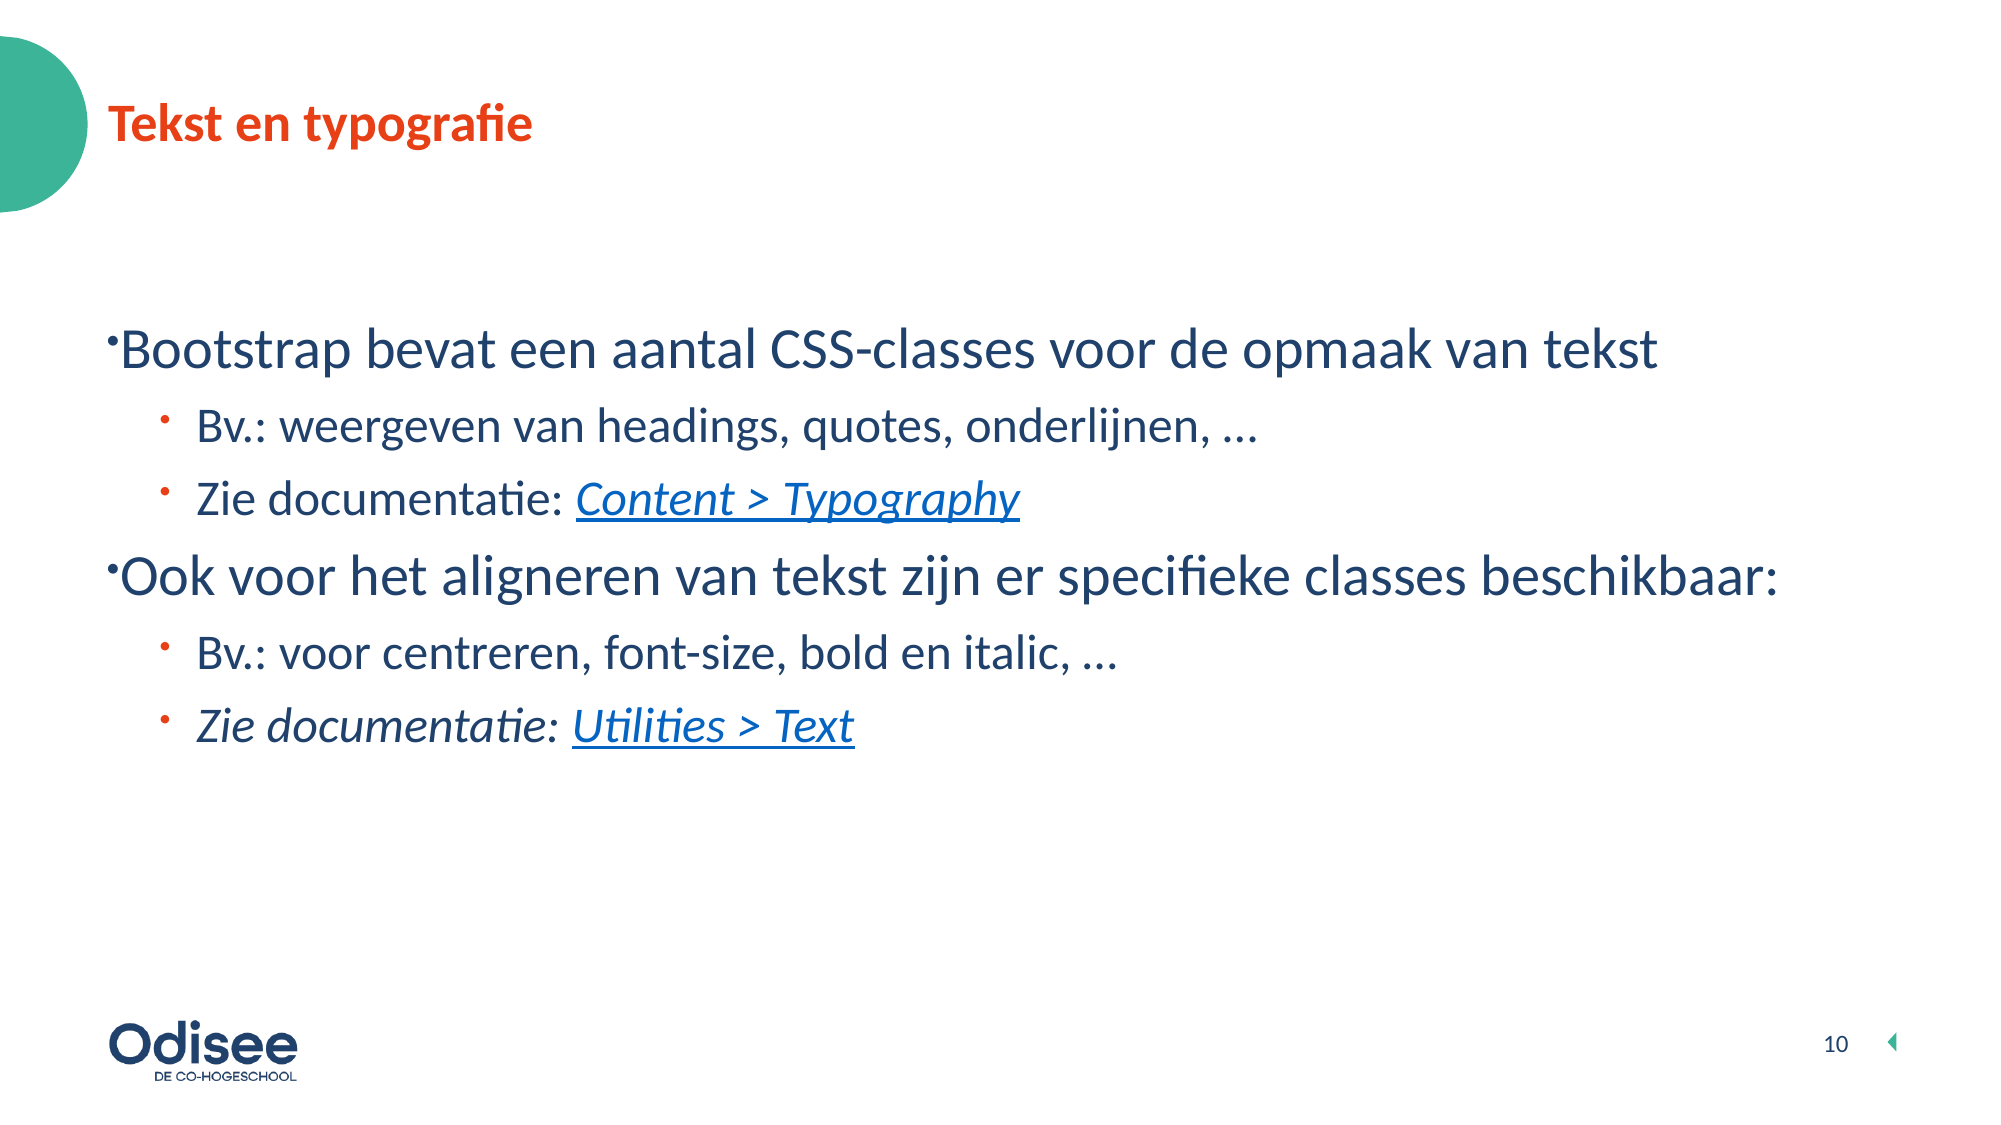

# Tekst en typografie
Bootstrap bevat een aantal CSS-classes voor de opmaak van tekst
Bv.: weergeven van headings, quotes, onderlijnen, …
Zie documentatie: Content > Typography
Ook voor het aligneren van tekst zijn er specifieke classes beschikbaar:
Bv.: voor centreren, font-size, bold en italic, …
Zie documentatie: Utilities > Text

10